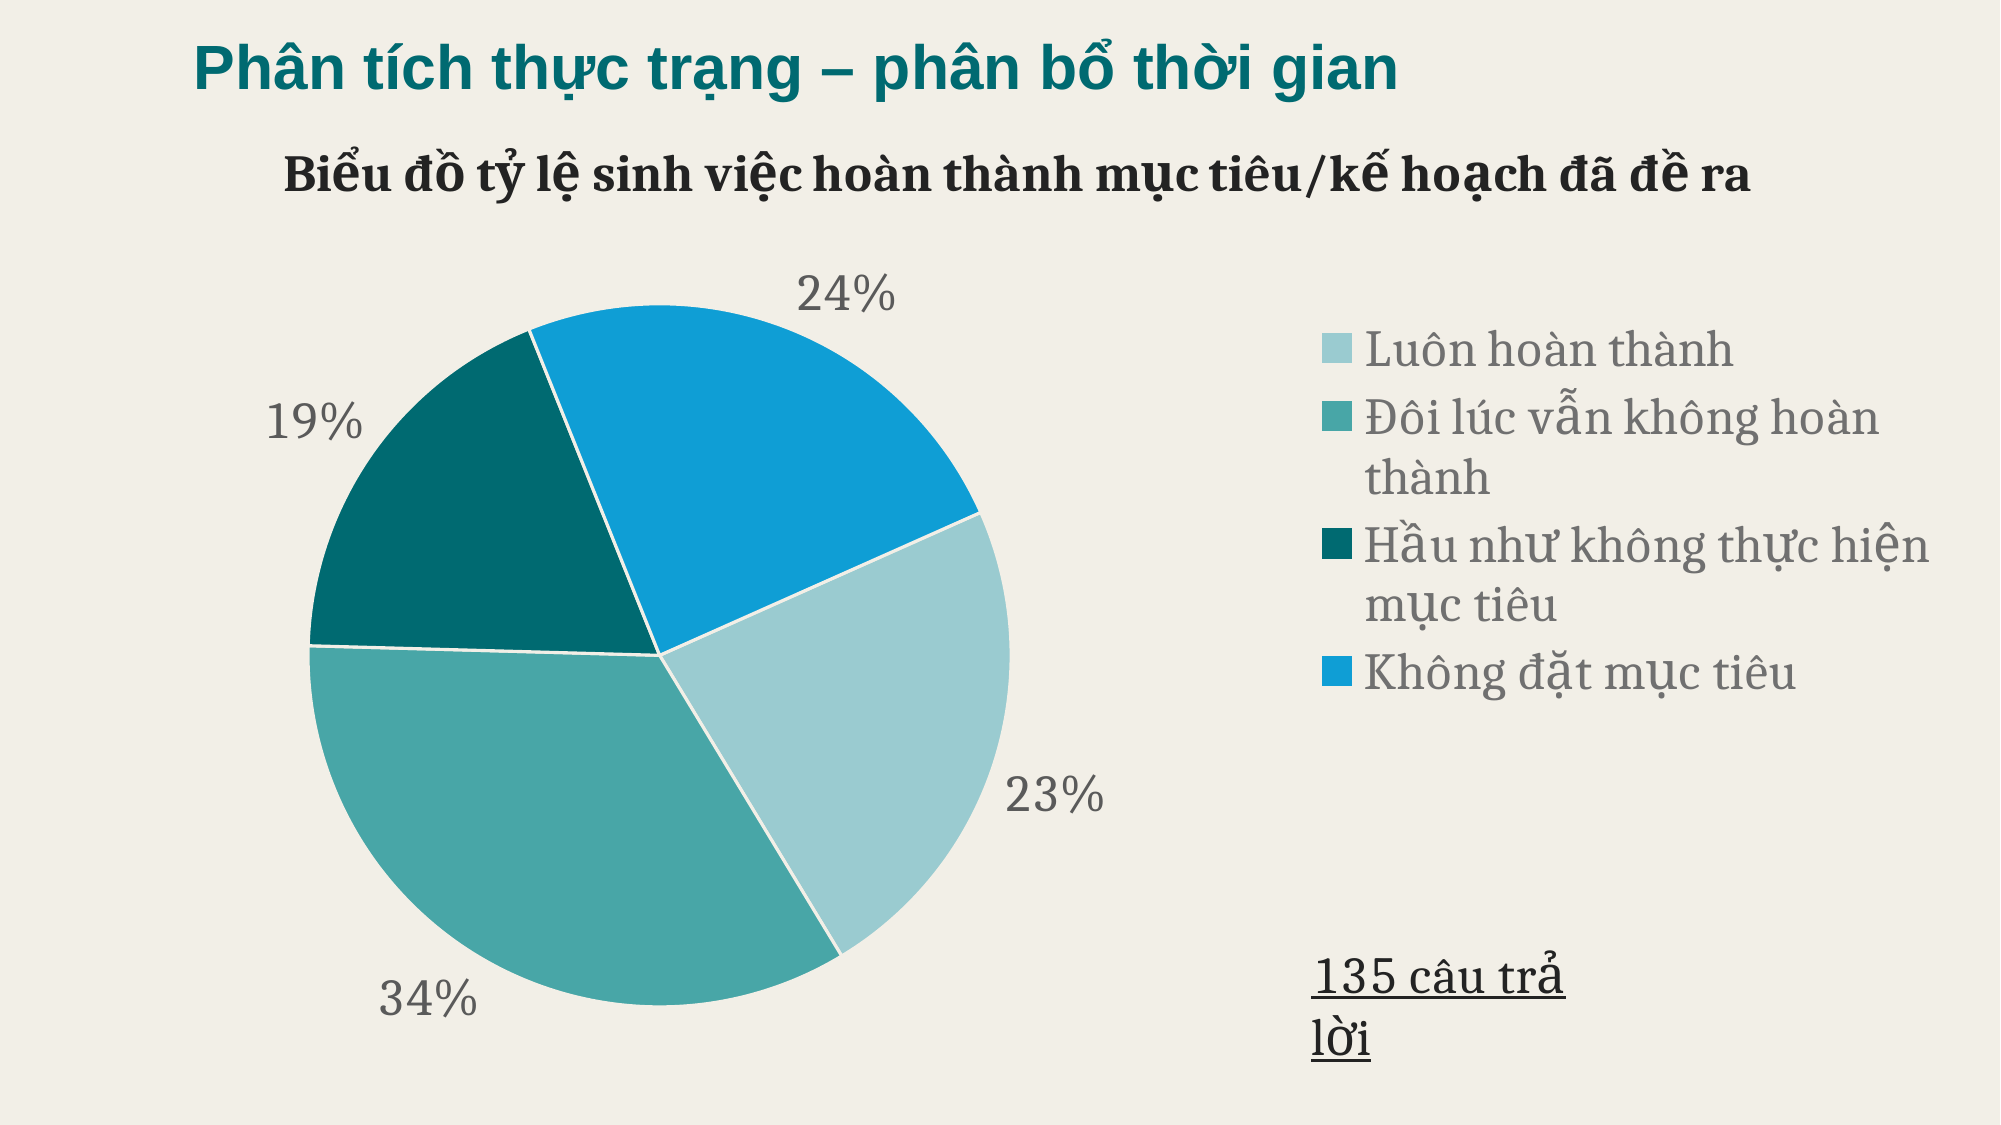

Phân tích thực trạng – phân bổ thời gian

### Chart: Biểu đồ tỷ lệ sinh việc hoàn thành mục tiêu/kế hoạch đã đề ra

| Category | Tỉ lệ bạn đặt… |
|---|---|
| Luôn hoàn thành | 31.05 |
| Đôi lúc vẫn không hoàn thành | 46.035000000000004 |
| Hầu như không thực hiện mục tiêu | 24.975 |
| Không đặt mục tiêu | 32.94 |
135 câu trả lời